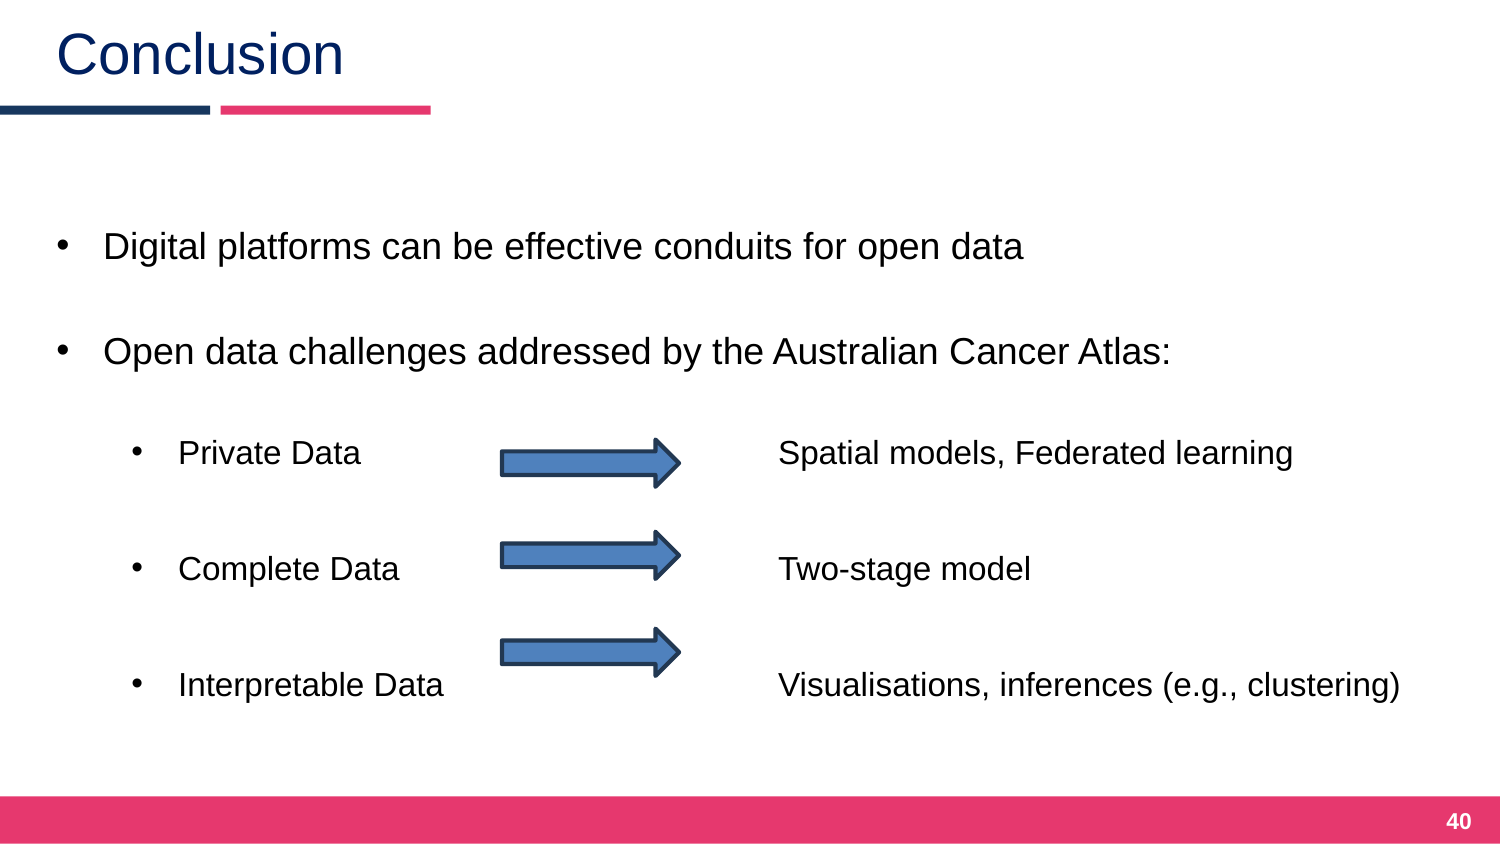

# Conclusion

Digital platforms can be effective conduits for open data

Open data challenges addressed by the Australian Cancer Atlas:

Private Data			Spatial models, Federated learning

Complete Data			Two-stage model

Interpretable Data			Visualisations, inferences (e.g., clustering)